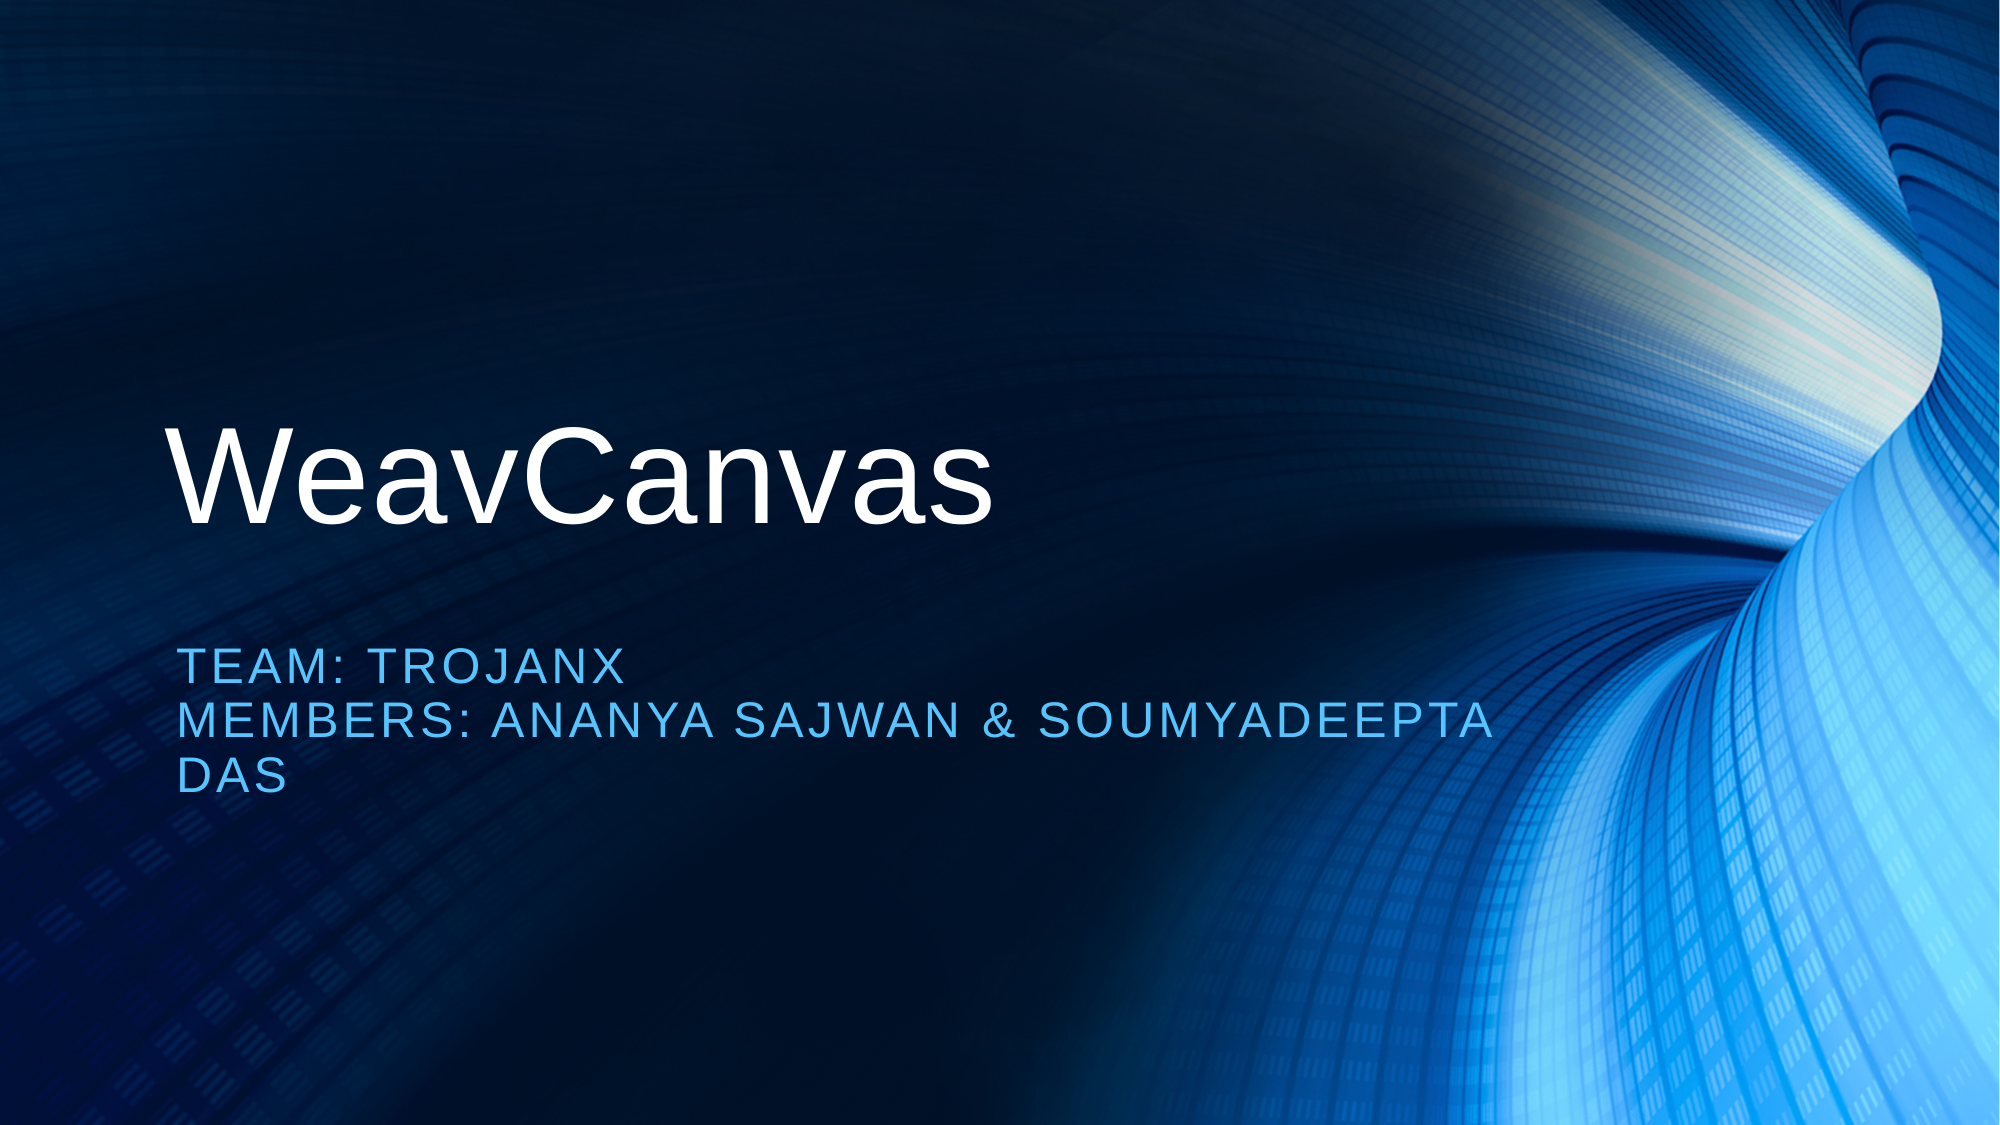

# WeavCanvas
Team: TrojanX
Members: Ananya Sajwan & Soumyadeepta Das